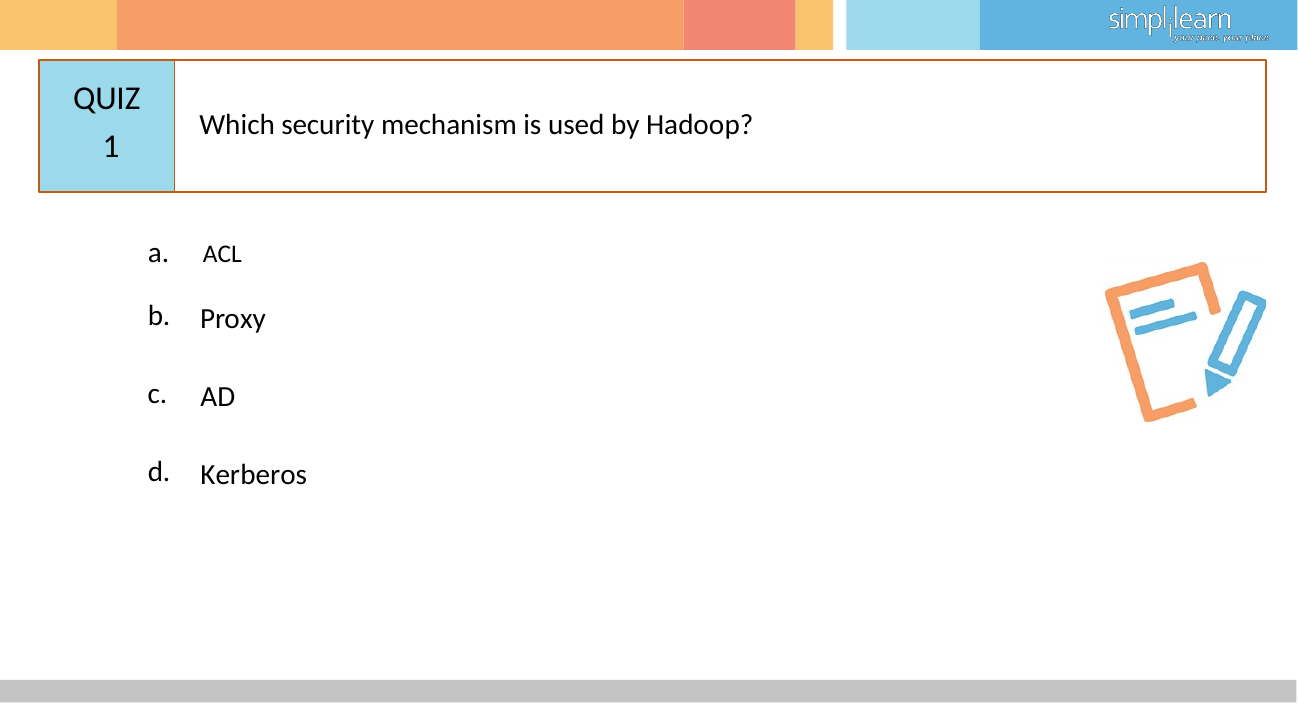

# QUIZ 1
Which security mechanism is used by Hadoop?
a.	ACL

b.
Proxy
c.
AD
d.
Kerberos